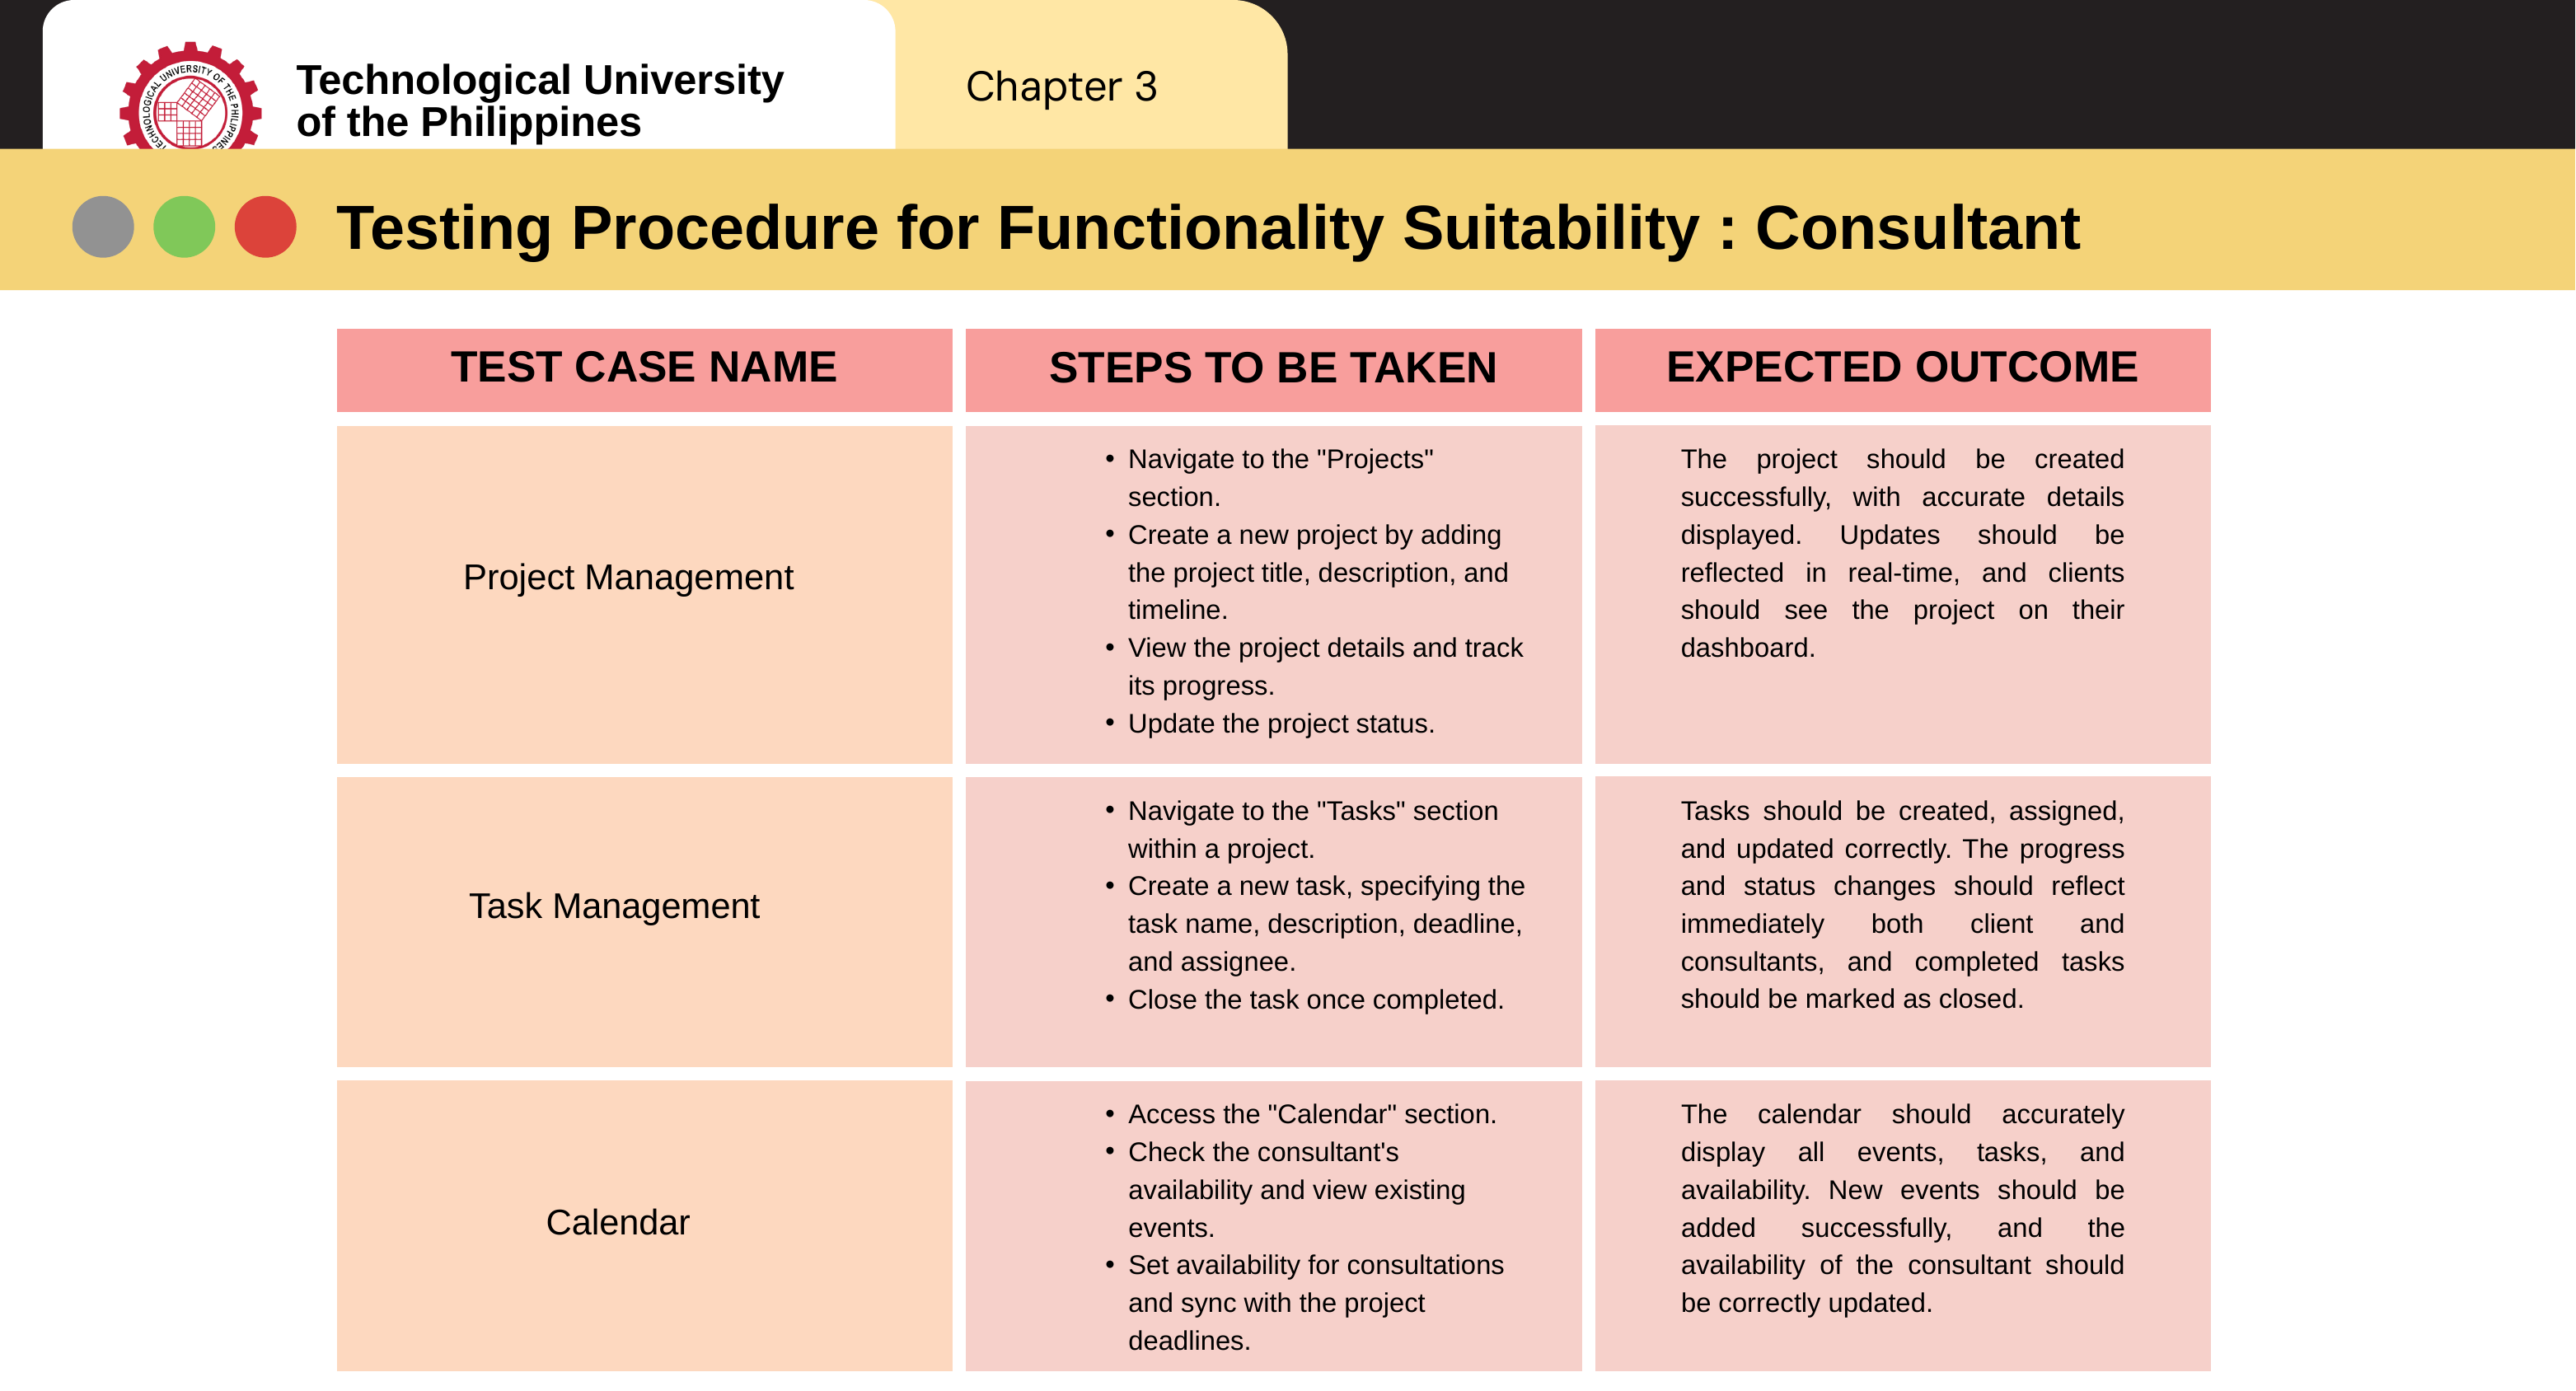

Technological University of the Philippines
Chapter 3

Testing Procedure for Functionality Suitability : Consultant

TEST CASE NAME

EXPECTED OUTCOME

STEPS TO BE TAKEN

The project should be created successfully, with accurate details displayed. Updates should be reflected in real-time, and clients should see the project on their dashboard.
Navigate to the "Projects" section.
Create a new project by adding the project title, description, and timeline.
View the project details and track its progress.
Update the project status.
 Project Management

Tasks should be created, assigned, and updated correctly. The progress and status changes should reflect immediately both client and consultants, and completed tasks should be marked as closed.

Navigate to the "Tasks" section within a project.
Create a new task, specifying the task name, description, deadline, and assignee.
Close the task once completed.
Task Management

The calendar should accurately display all events, tasks, and availability. New events should be added successfully, and the availability of the consultant should be correctly updated.

Access the "Calendar" section.
Check the consultant's availability and view existing events.
Set availability for consultations and sync with the project deadlines.

Calendar